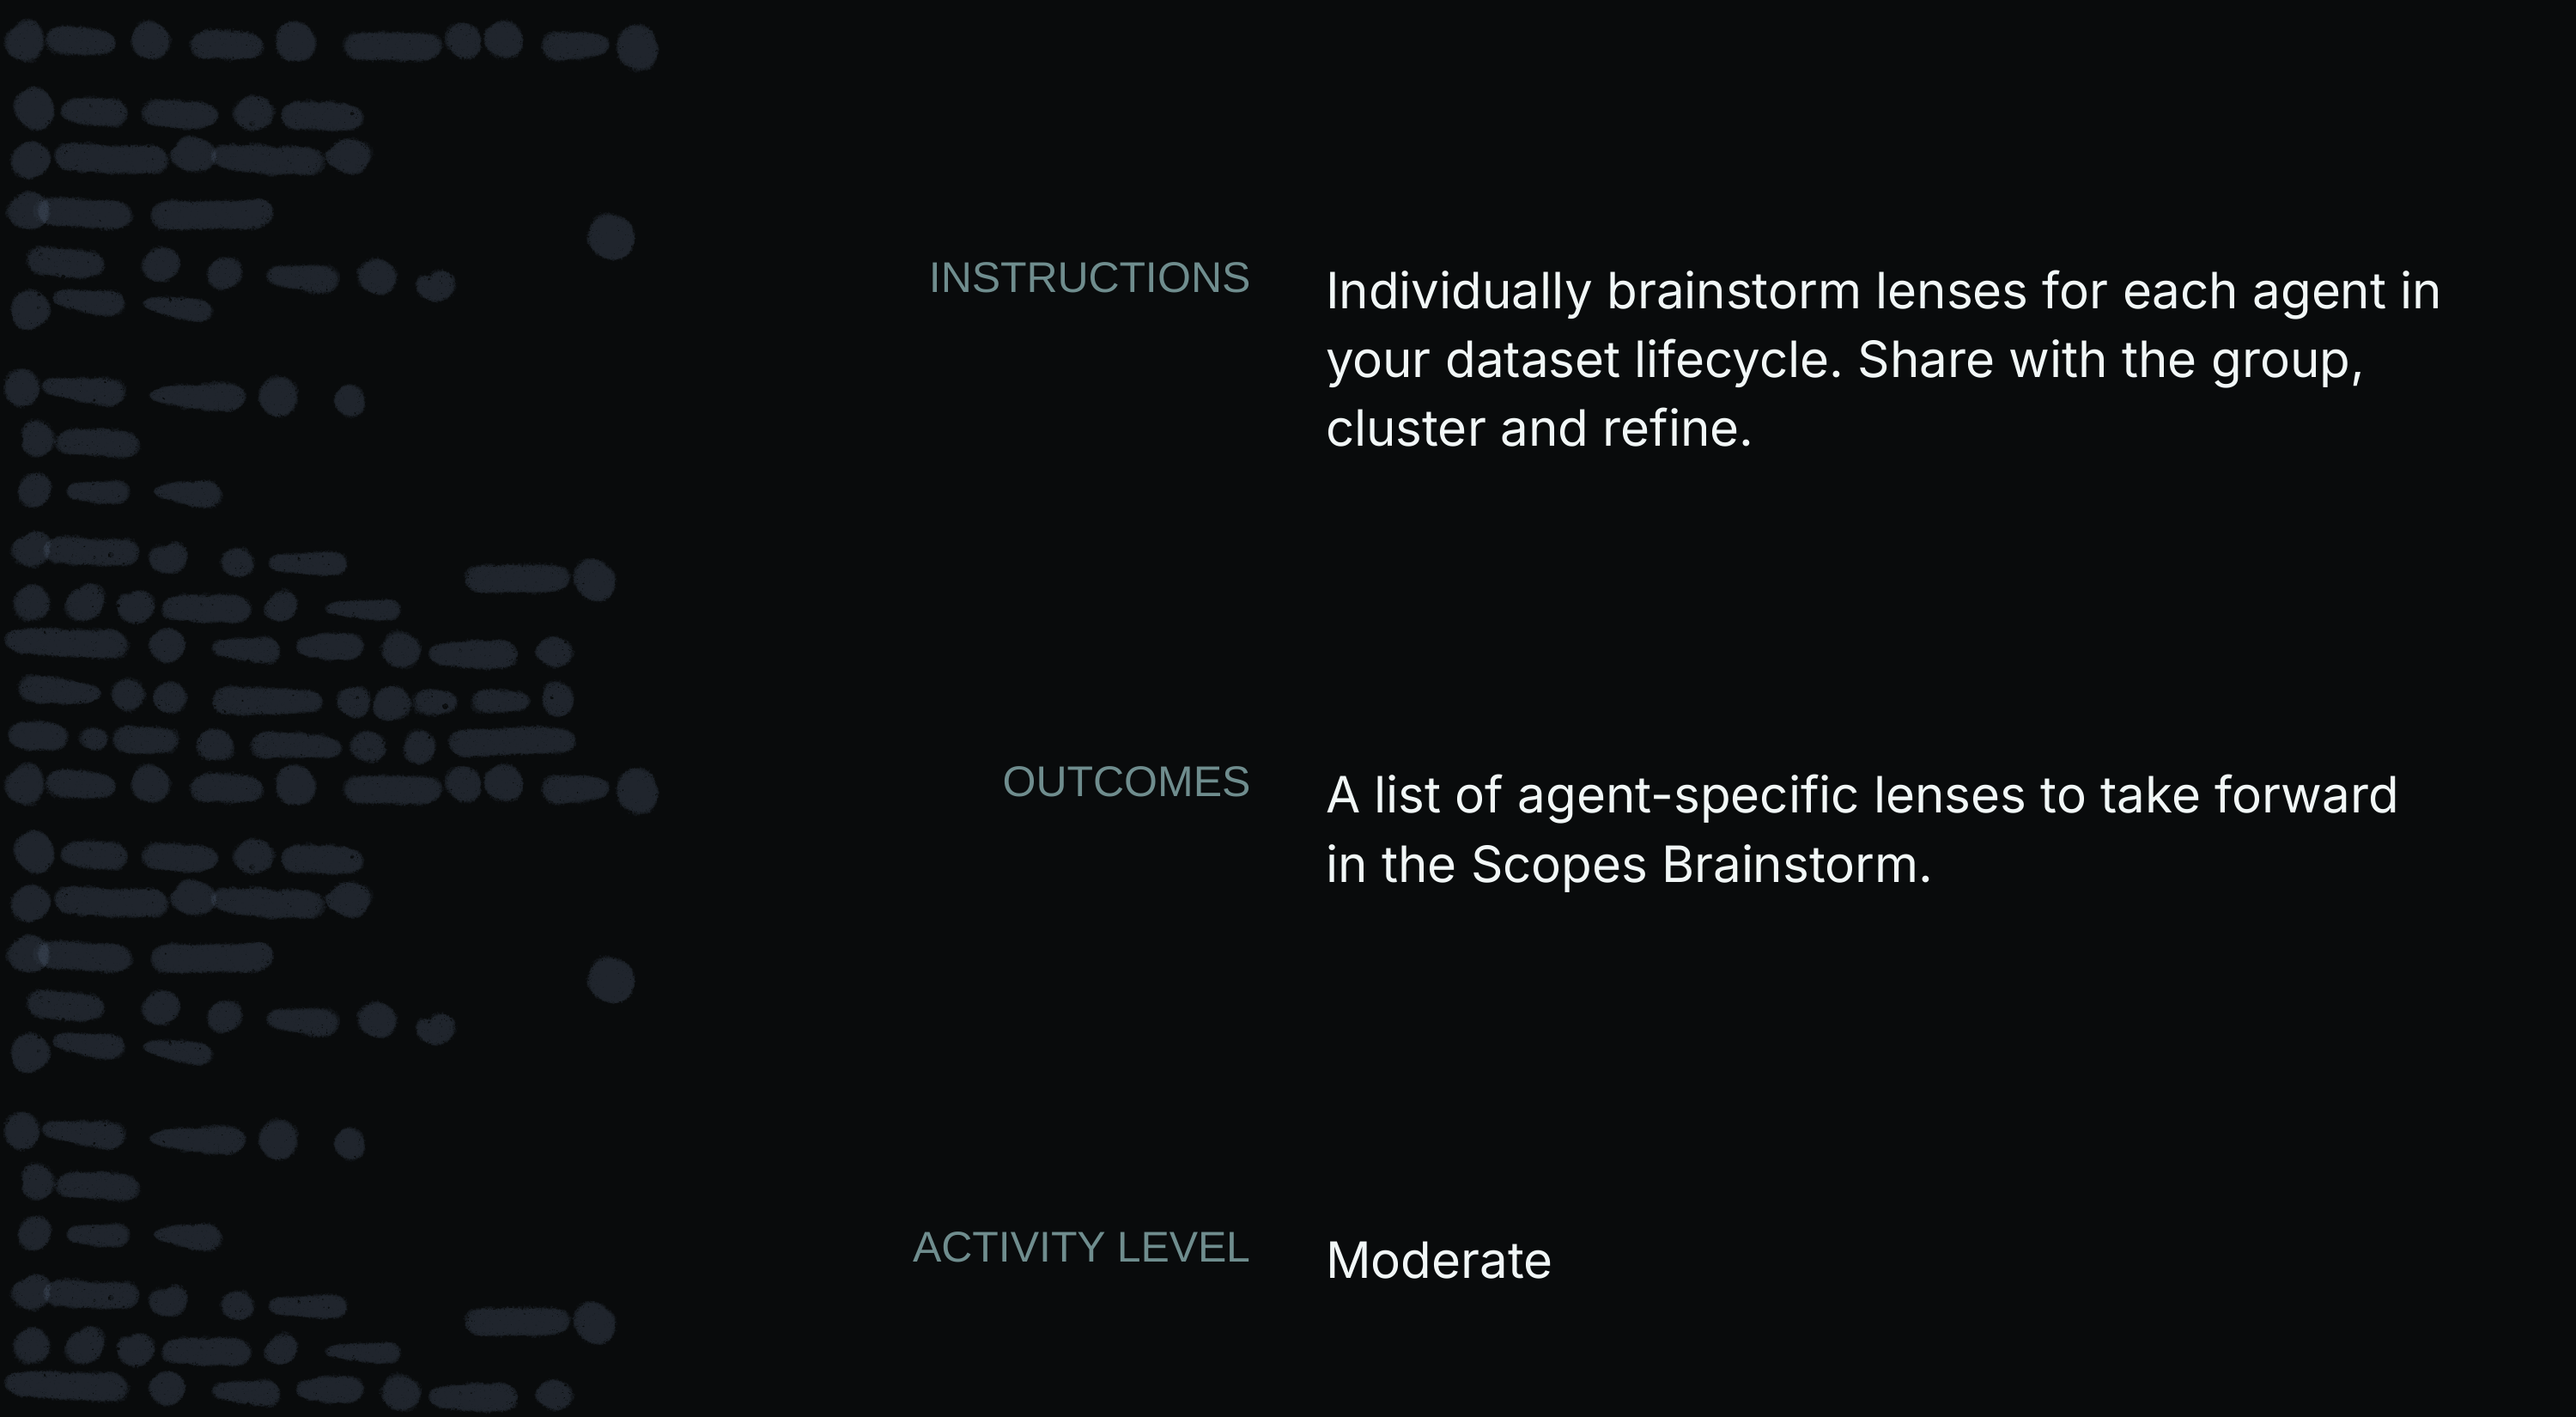

Individually brainstorm lenses for each agent in your dataset lifecycle. Share with the group, cluster and refine.
A list of agent-specific lenses to take forward in the Scopes Brainstorm.
Moderate